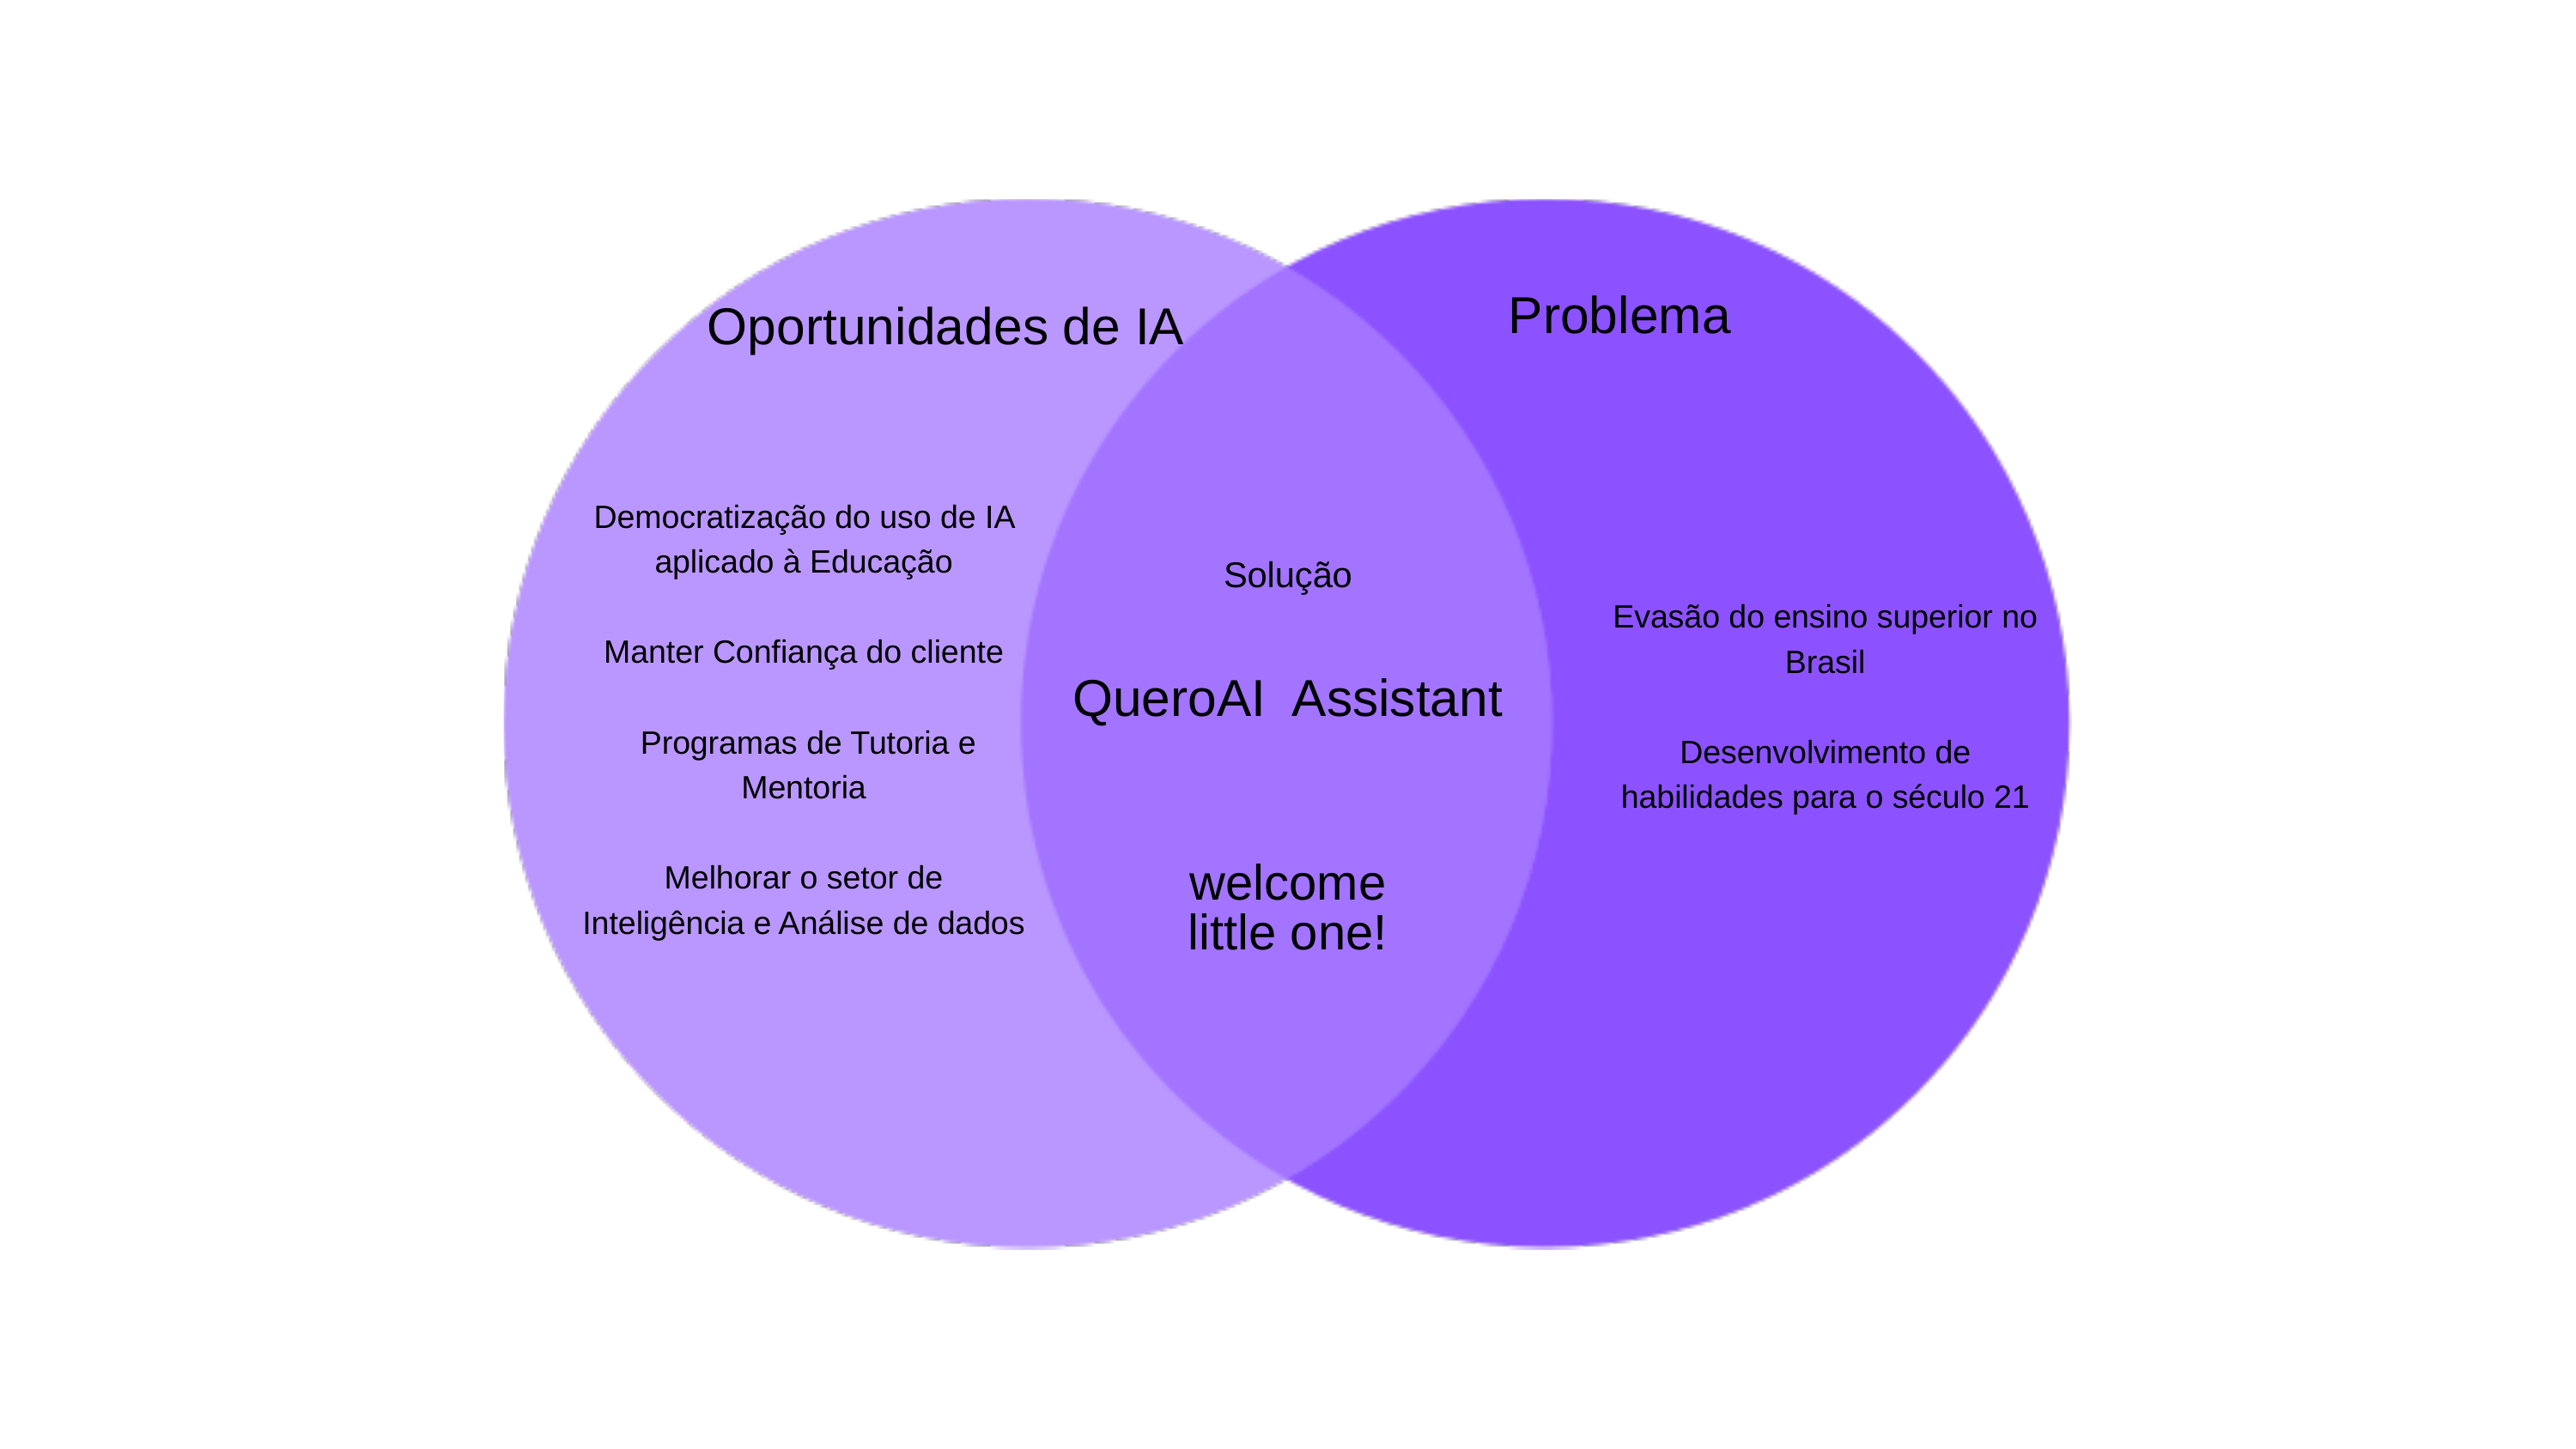

Problema
Oportunidades de IA
Democratização do uso de IA aplicado à Educação

 Manter Confiança do cliente

 Programas de Tutoria e Mentoria

Melhorar o setor de Inteligência e Análise de dados

Solução
Evasão do ensino superior no Brasil

Desenvolvimento de habilidades para o século 21

QueroAI  Assistant
welcome
little one!